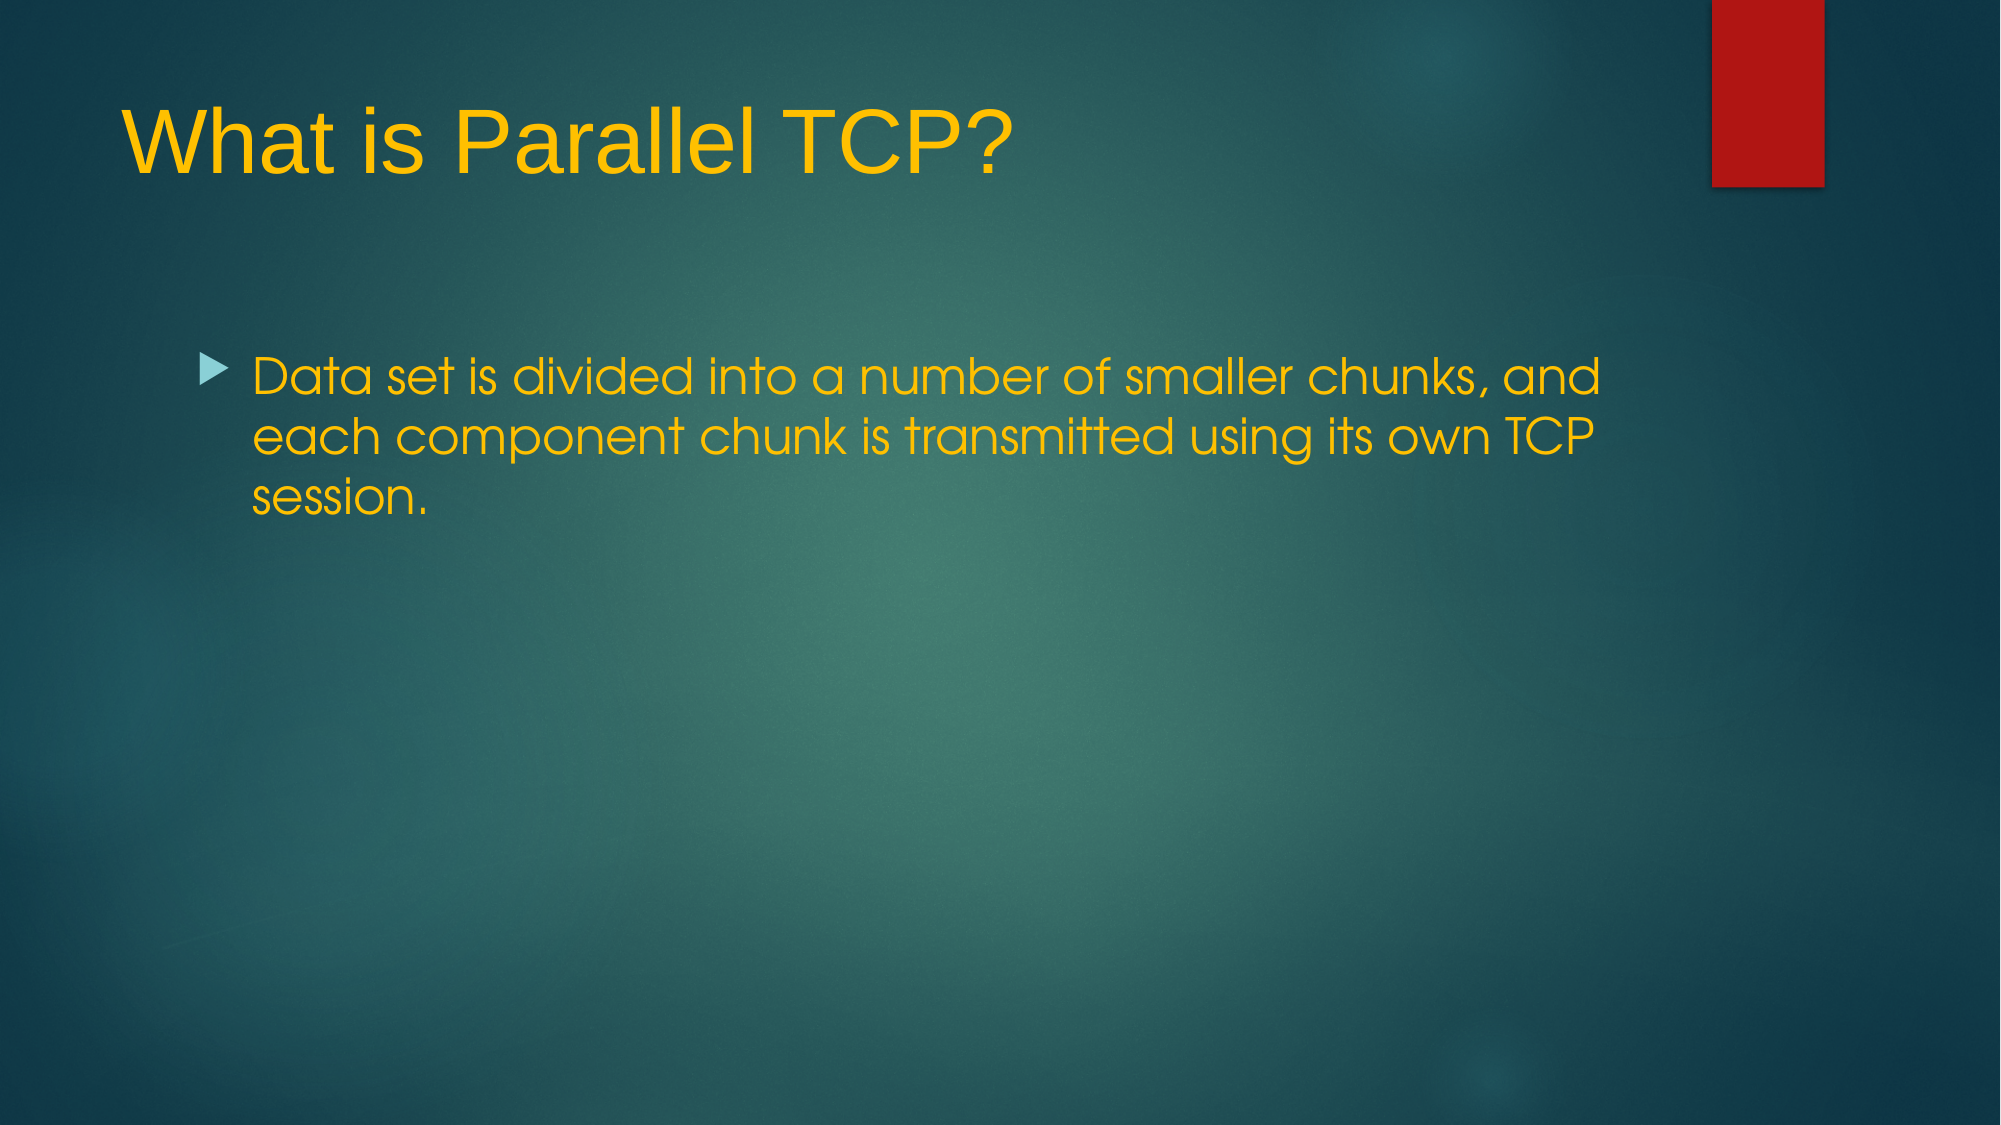

# What is Parallel TCP?
Data set is divided into a number of smaller chunks, and each component chunk is transmitted using its own TCP session.